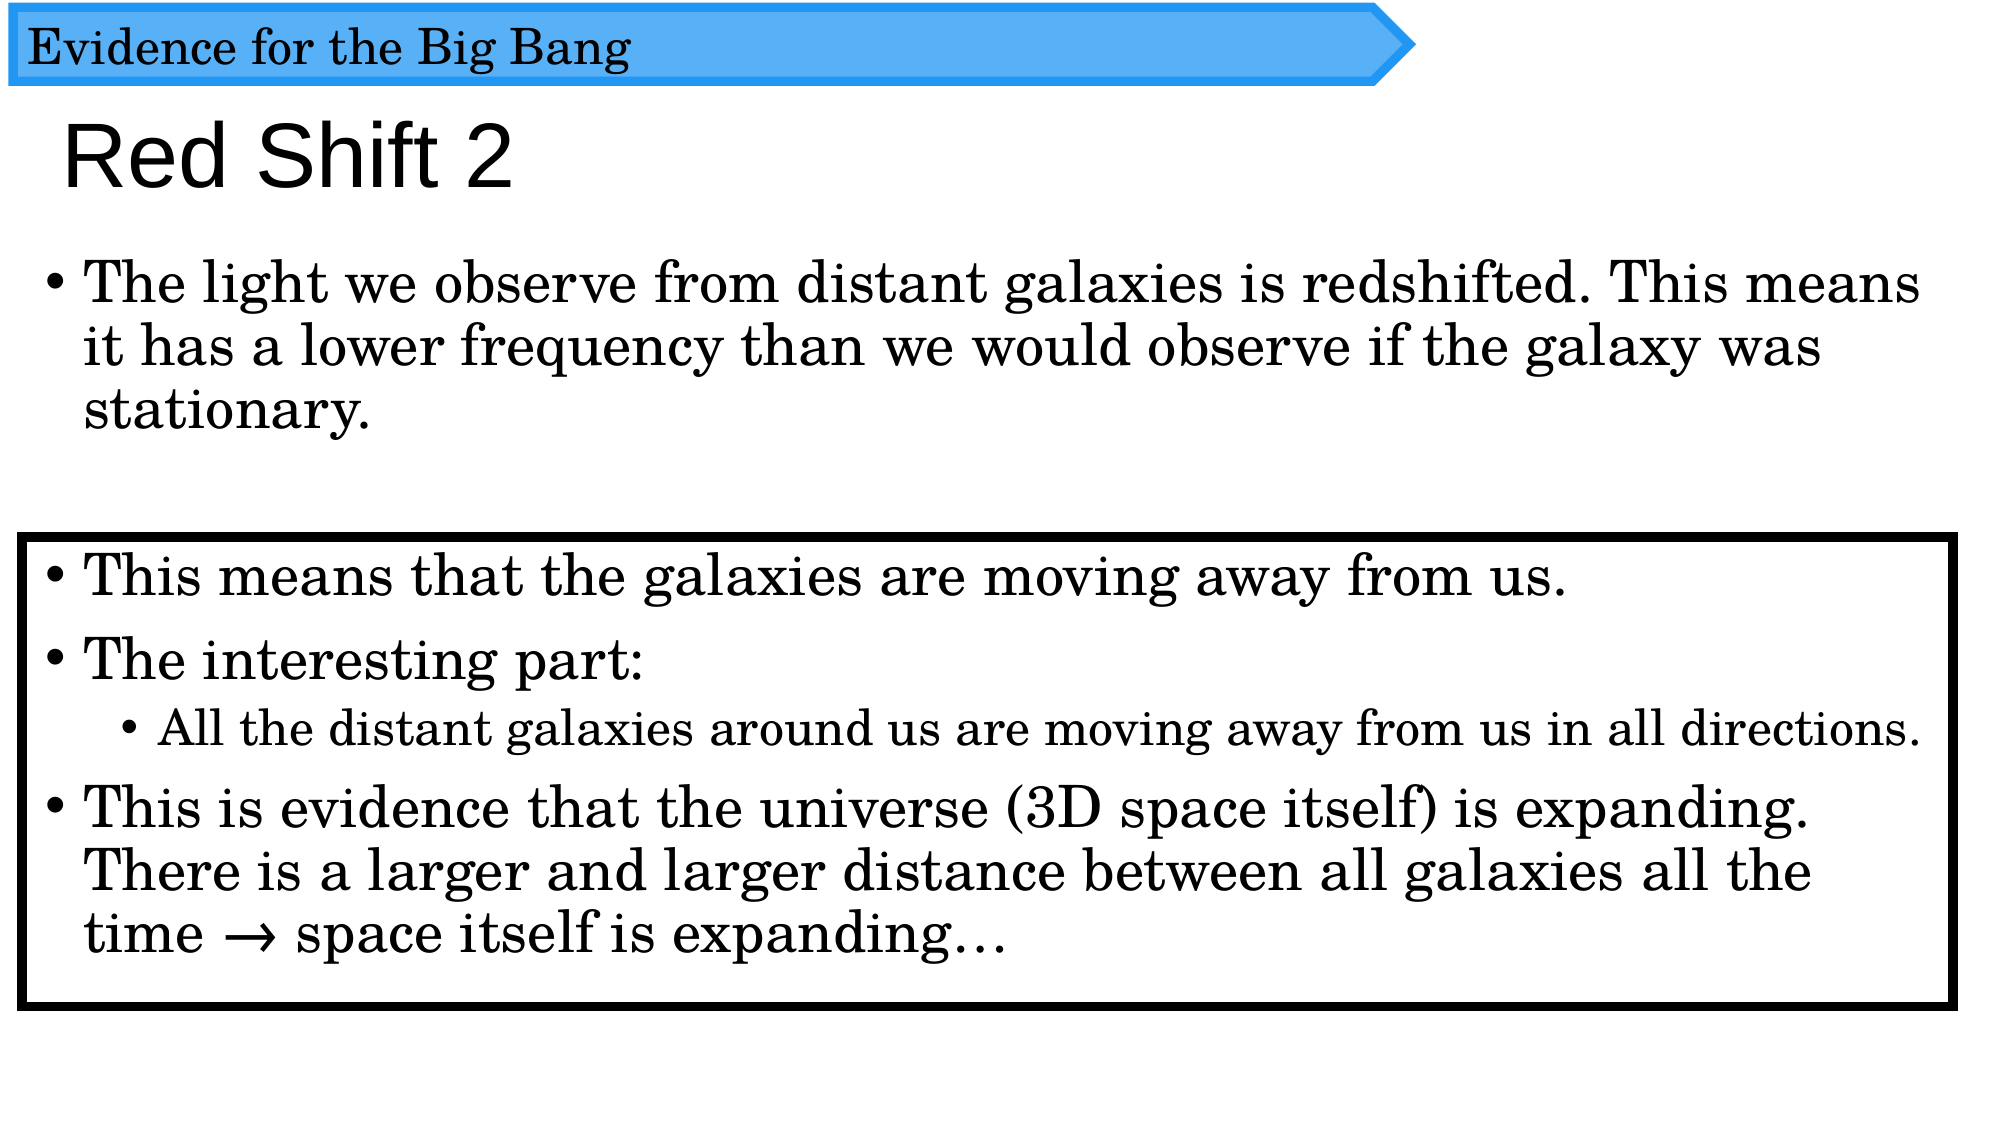

Evidence for the Big Bang

# Red Shift 2
The light we observe from distant galaxies is redshifted. This means it has a lower frequency than we would observe if the galaxy was stationary.

This means that the galaxies are moving away from us.
The interesting part:
All the distant galaxies around us are moving away from us in all directions.
This is evidence that the universe (3D space itself) is expanding. There is a larger and larger distance between all galaxies all the time → space itself is expanding…